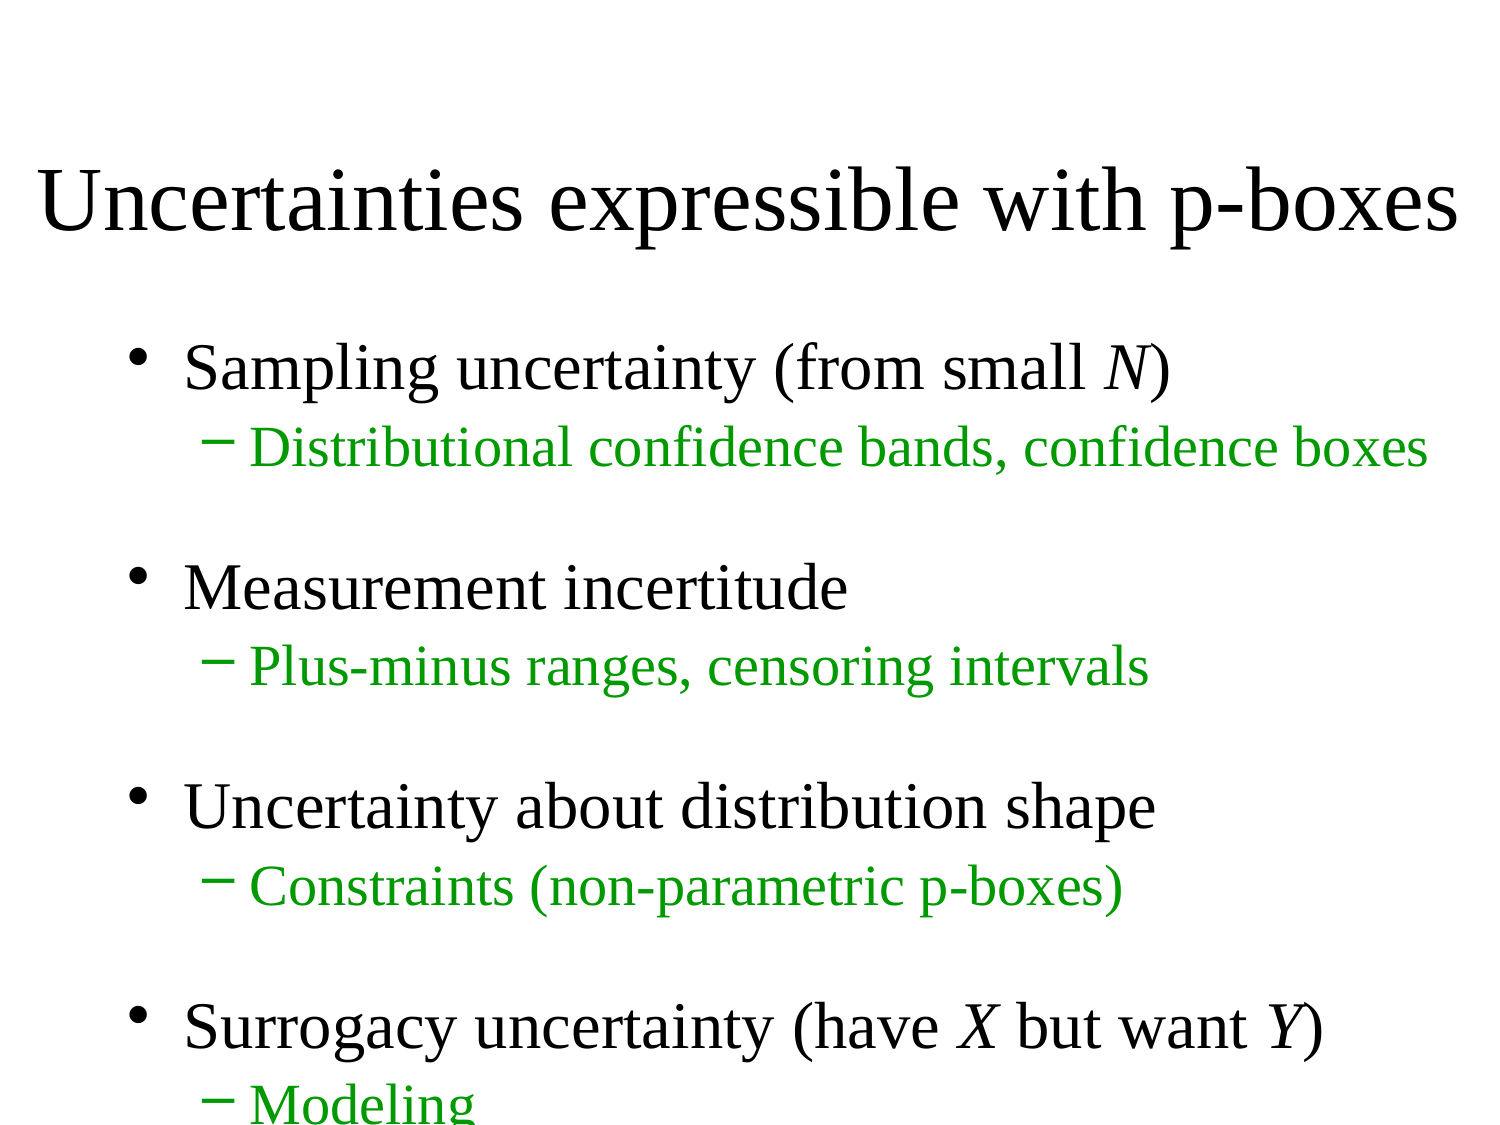

# Uncertainties expressible with p-boxes
Demographic uncertainty (integrality of data in discrete data)
Sampling uncertainty (from small N)
Distributional confidence bands, confidence boxes

Measurement incertitude
Plus-minus ranges, censoring intervals

Uncertainty about distribution shape
Constraints (non-parametric p-boxes)

Surrogacy uncertainty (have X but want Y)
Modeling